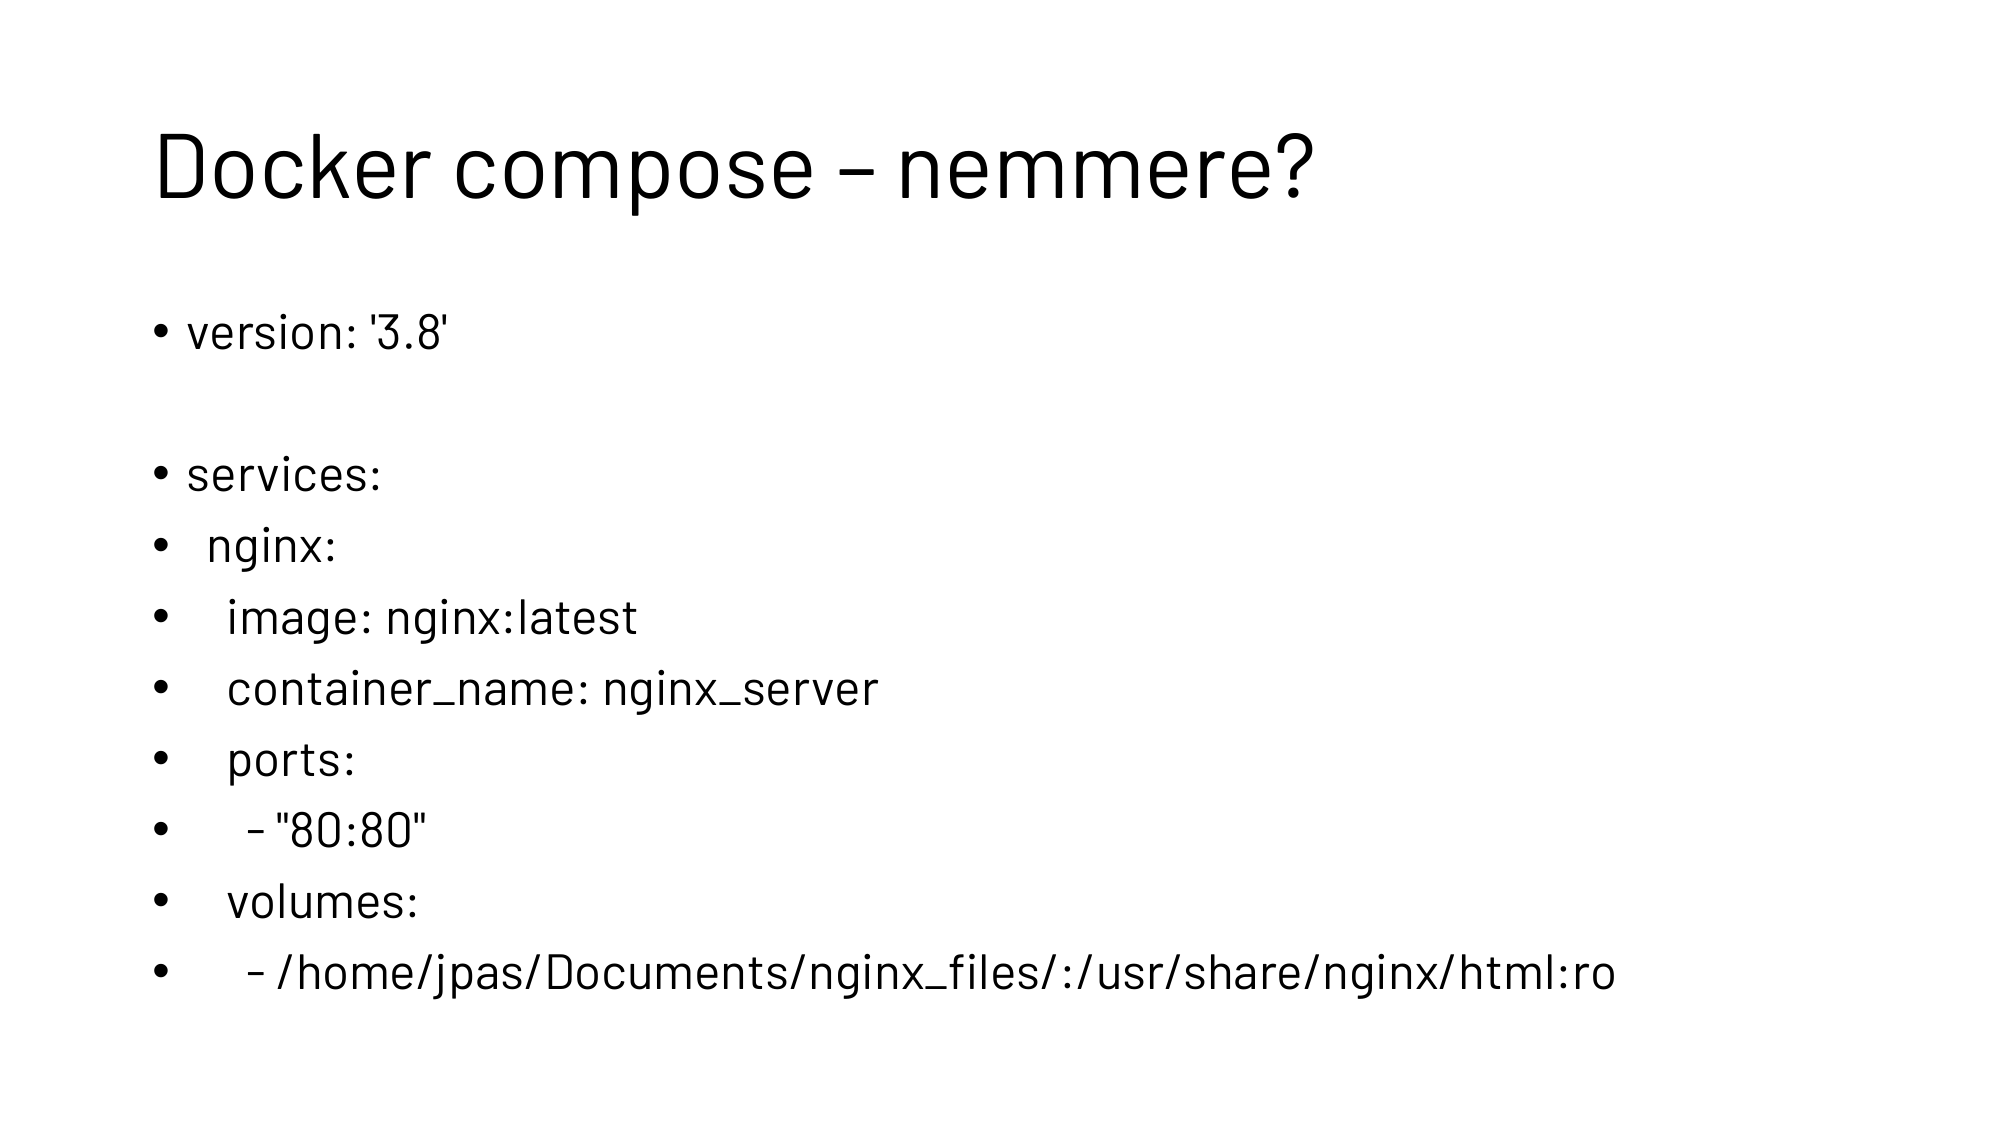

# Docker compose – nemmere?
version: '3.8'

services:
  nginx:
    image: nginx:latest
    container_name: nginx_server
    ports:
      - "80:80"
    volumes:
      - /home/jpas/Documents/nginx_files/:/usr/share/nginx/html:ro